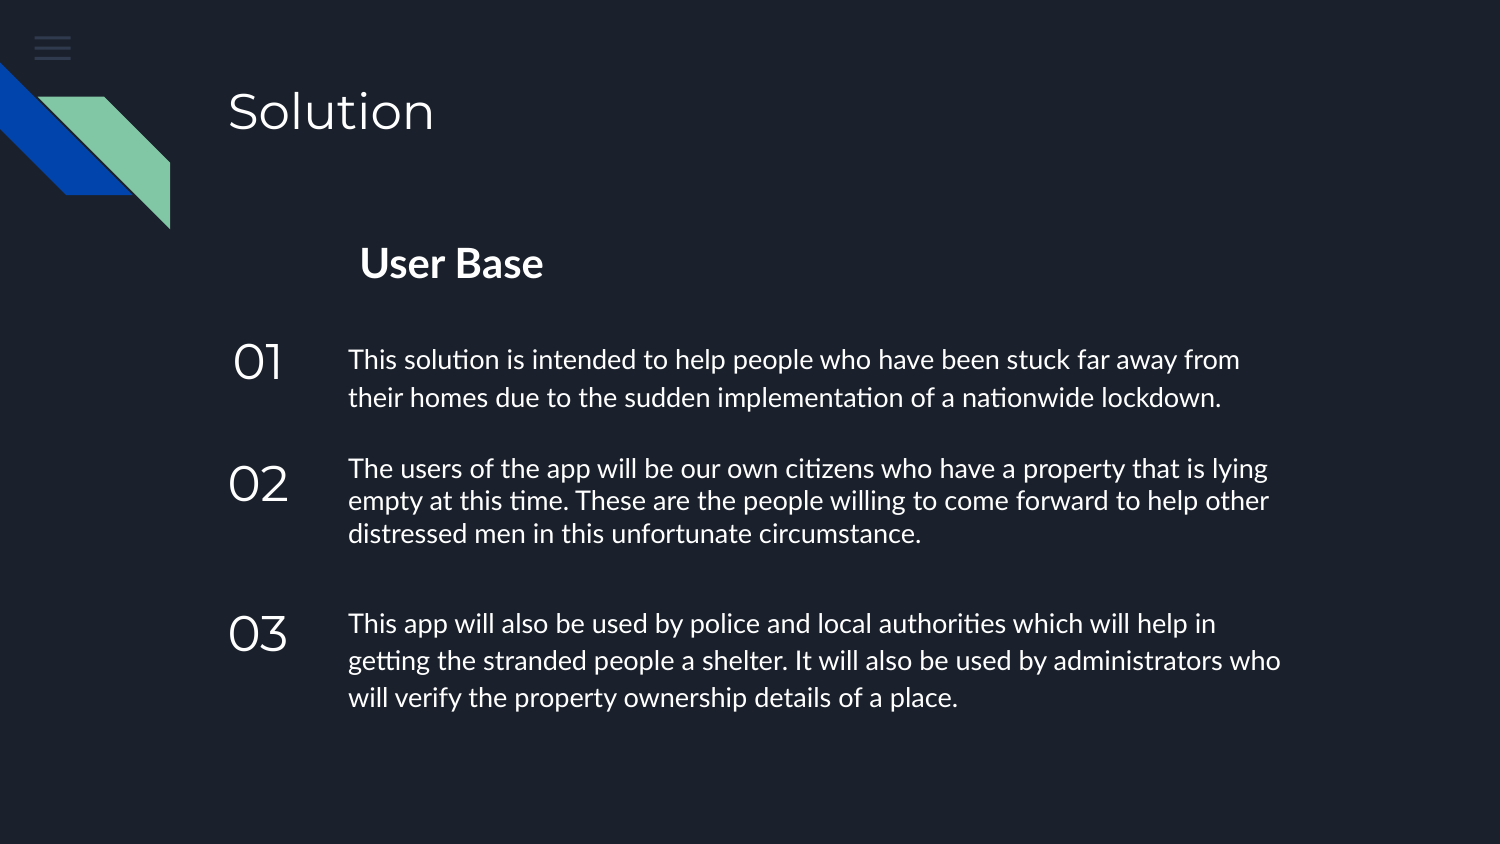

# Solution
User Base
01

This solution is intended to help people who have been stuck far away from their homes due to the sudden implementation of a nationwide lockdown.
02

The users of the app will be our own citizens who have a property that is lying  empty at this time. These are the people willing to come forward to help other distressed men in this unfortunate circumstance.

03
This app will also be used by police and local authorities which will help in getting the stranded people a shelter. It will also be used by administrators who will verify the property ownership details of a place.